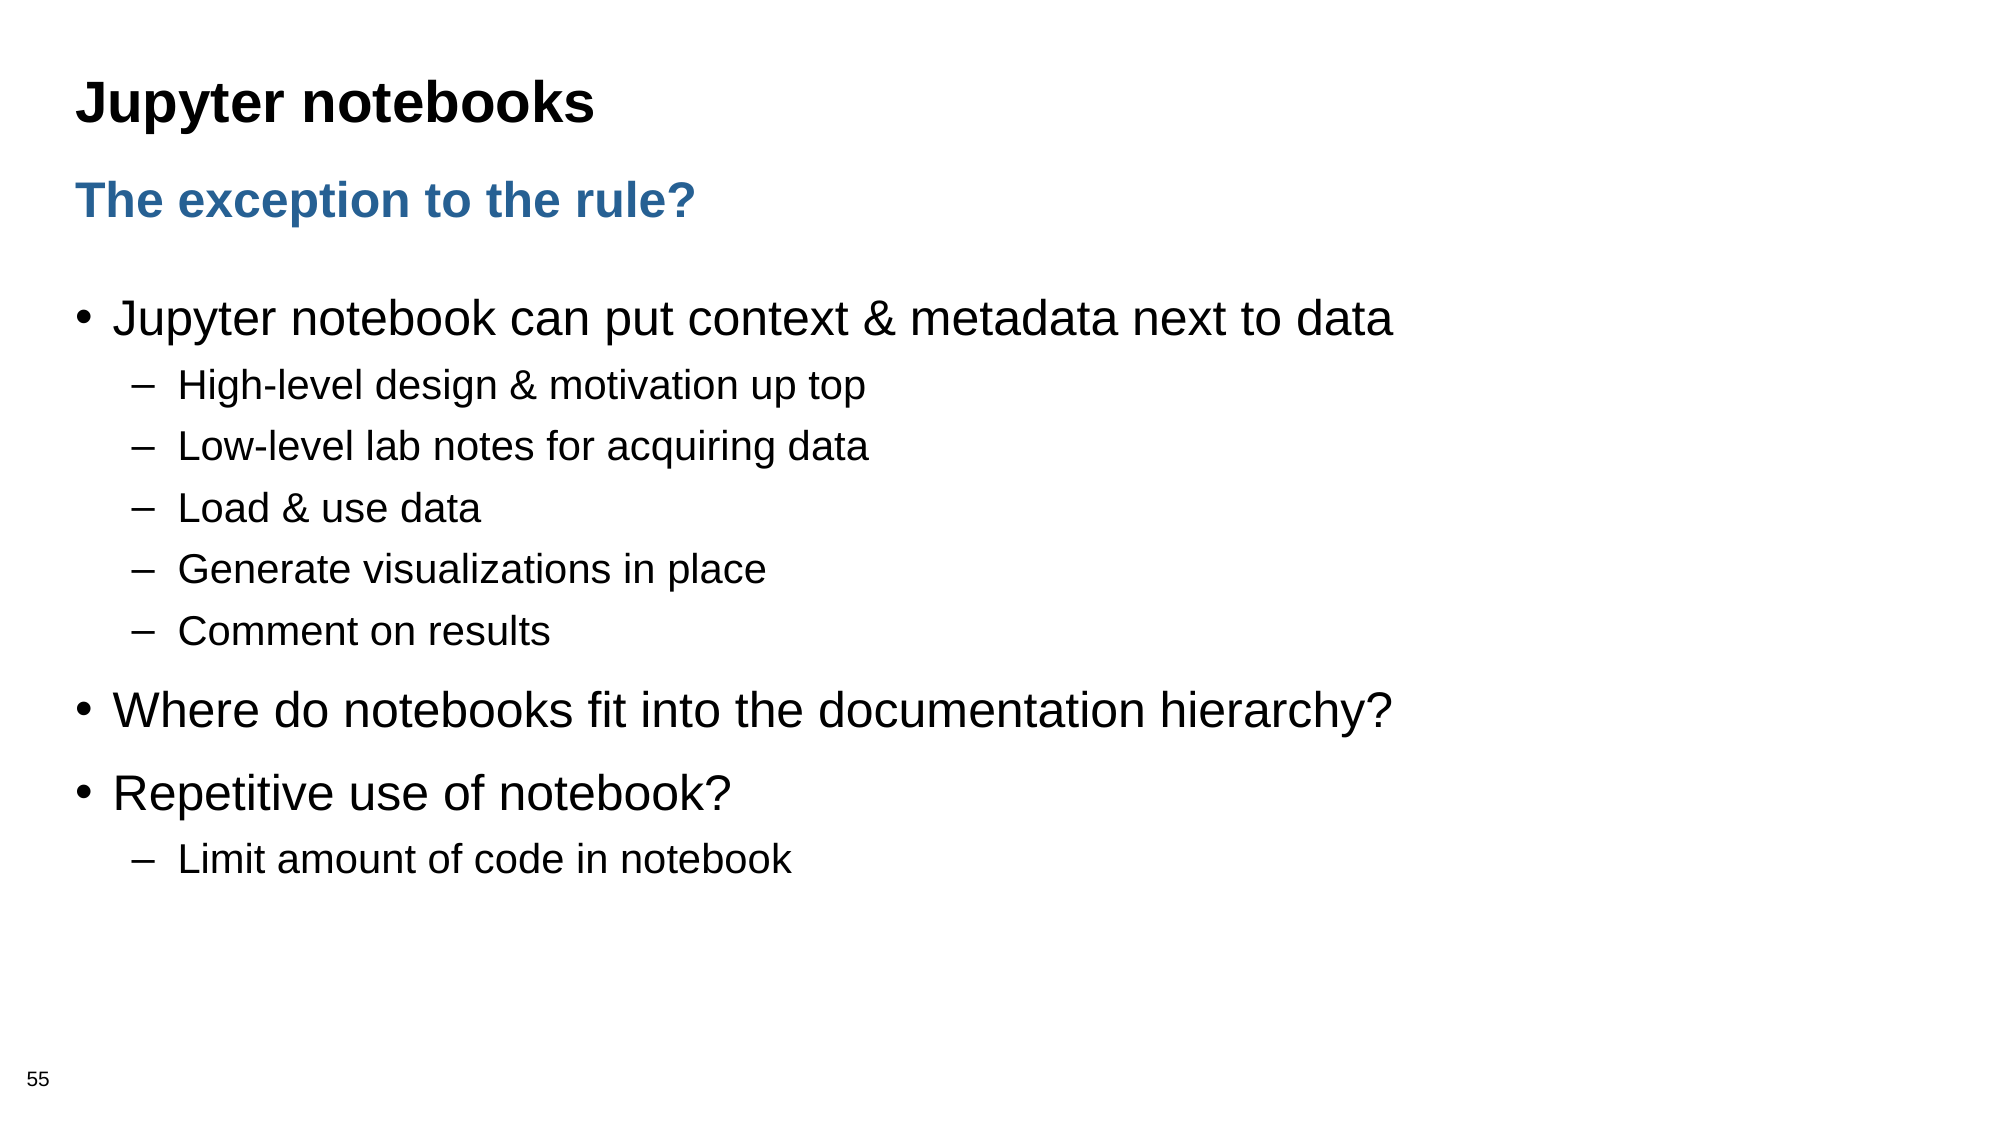

# Jupyter notebooks
The exception to the rule?
Jupyter notebook can put context & metadata next to data
High-level design & motivation up top
Low-level lab notes for acquiring data
Load & use data
Generate visualizations in place
Comment on results
Where do notebooks fit into the documentation hierarchy?
Repetitive use of notebook?
Limit amount of code in notebook